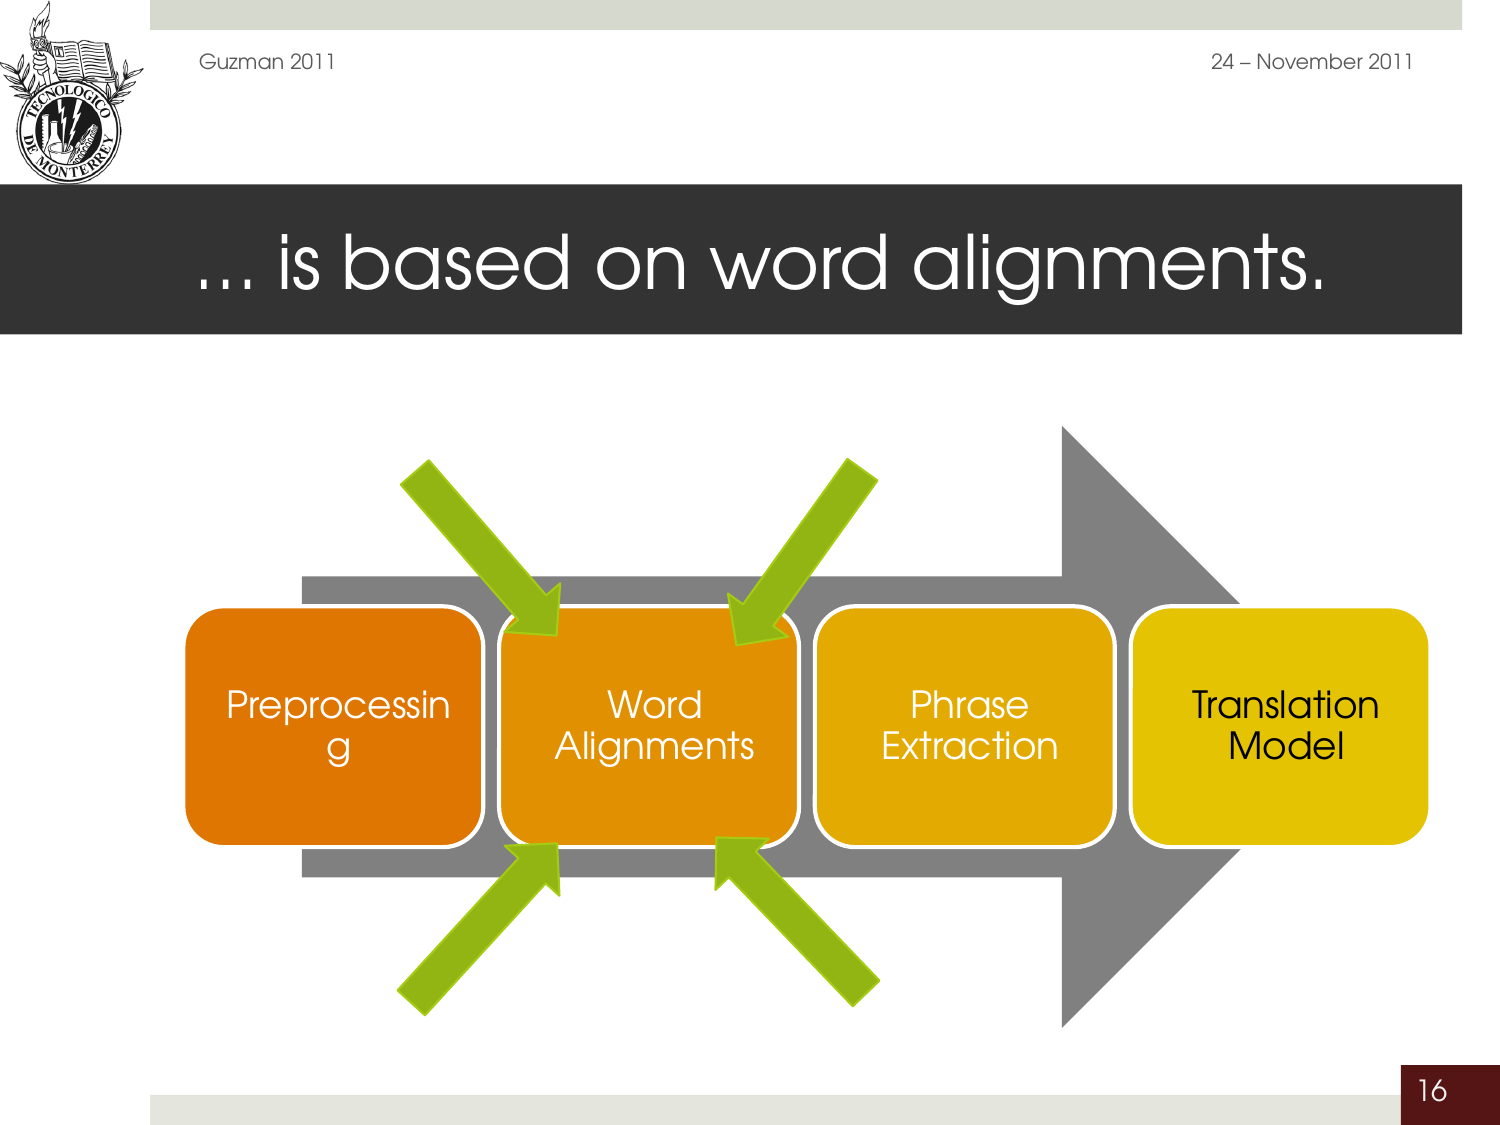

Guzman 2011
24 – November 2011
# … is based on word alignments.
Preprocessing
Word Alignments
Phrase Extraction
Translation Model